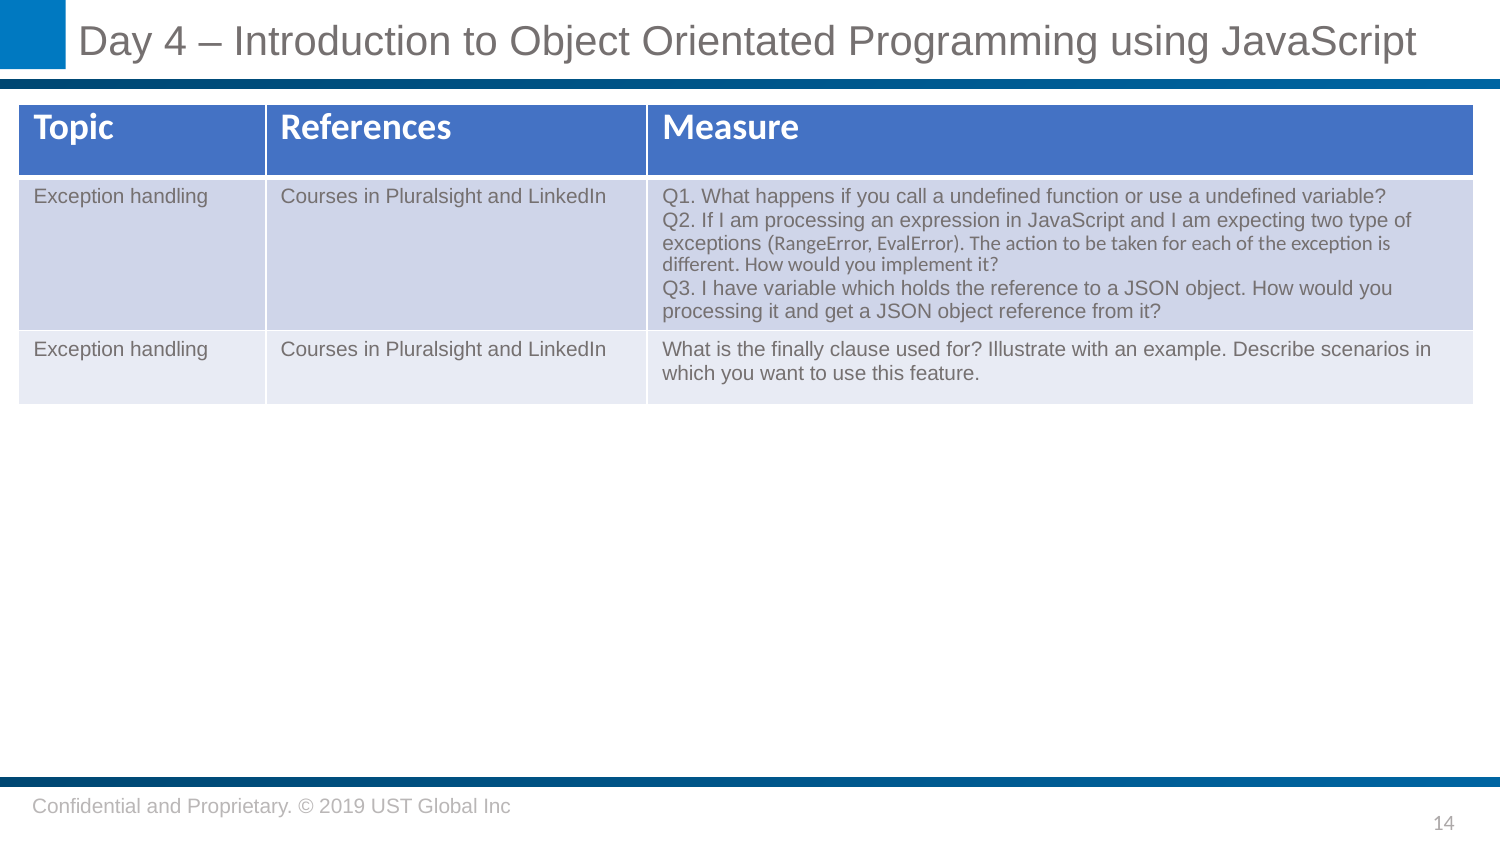

# Day 4 – Introduction to Object Orientated Programming using JavaScript

| Topic | References | Measure |
| --- | --- | --- |
| Exception handling | Courses in Pluralsight and LinkedIn | Q1. What happens if you call a undefined function or use a undefined variable? Q2. If I am processing an expression in JavaScript and I am expecting two type of exceptions (RangeError, EvalError). The action to be taken for each of the exception is different. How would you implement it? Q3. I have variable which holds the reference to a JSON object. How would you processing it and get a JSON object reference from it? |
| Exception handling | Courses in Pluralsight and LinkedIn | What is the finally clause used for? Illustrate with an example. Describe scenarios in which you want to use this feature. |